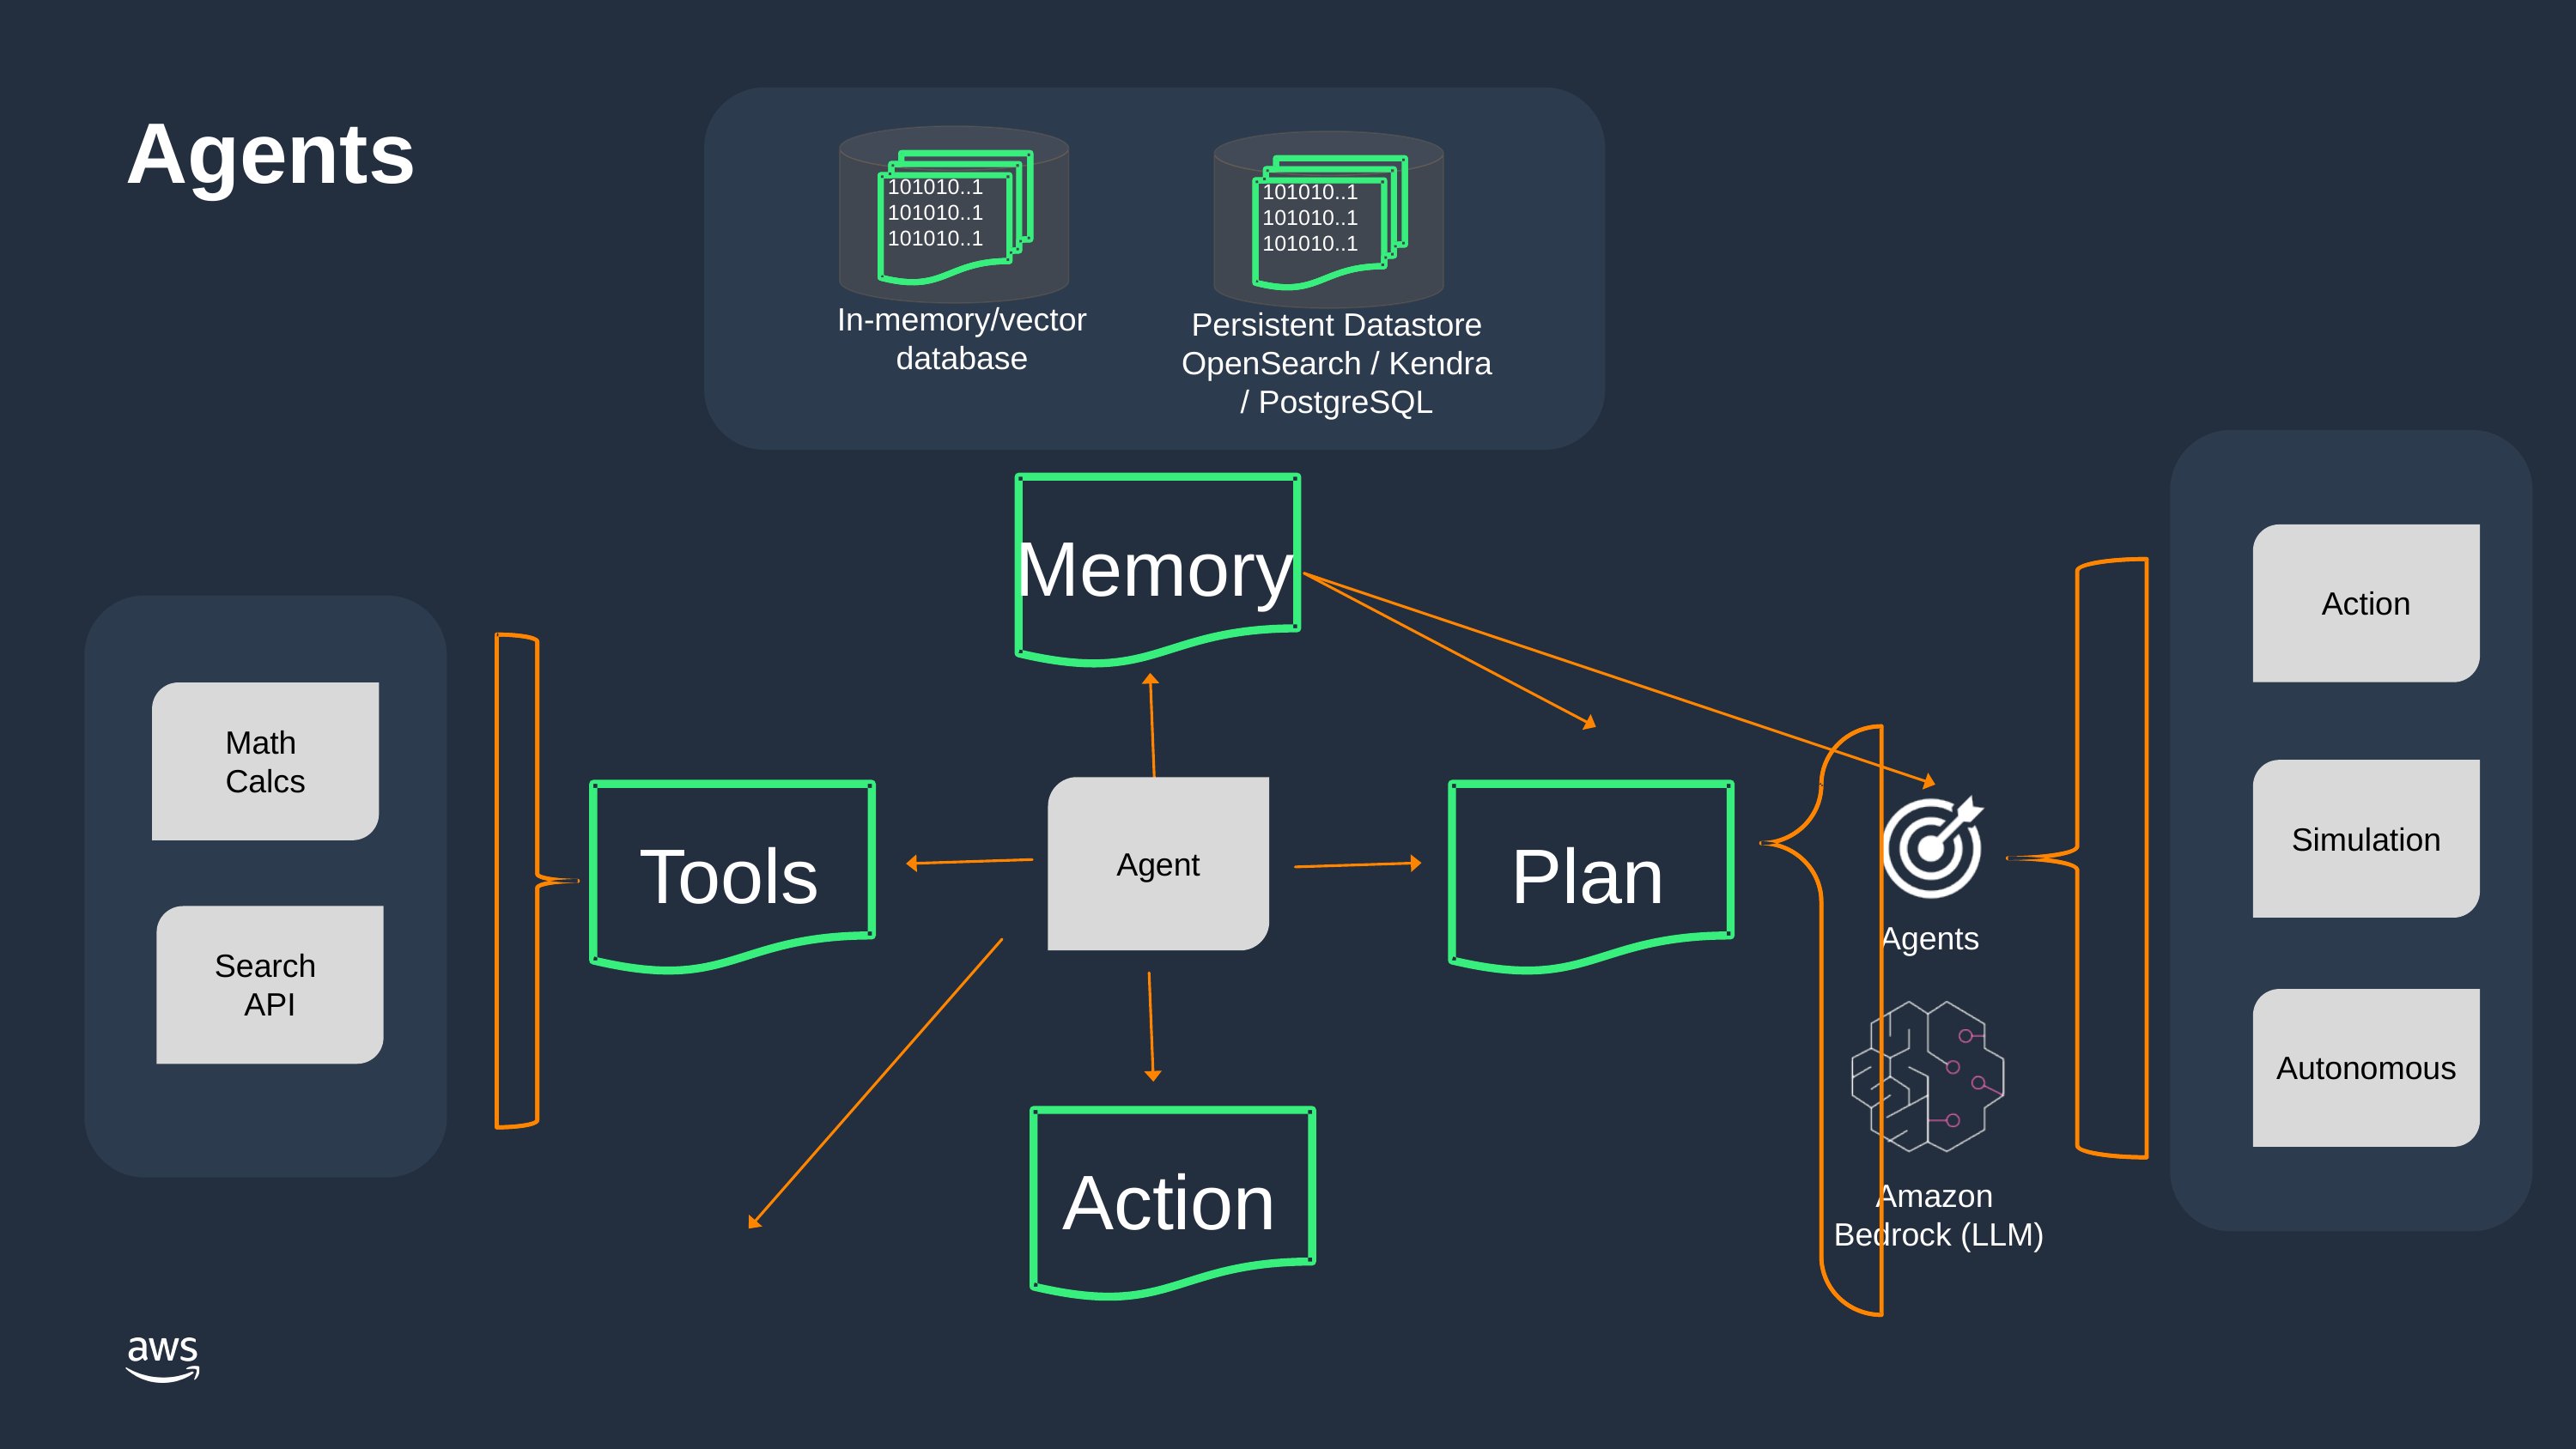

Agents

101010..1
101010..1
101010..1

101010..1
101010..1
101010..1

In-memory/vector database

Persistent Datastore
OpenSearch / Kendra / PostgreSQL

Memory

Action

Math
Calcs

Simulation

Agent

Tools

Plan

Search
API

Agents

Autonomous

Action

Amazon
Bedrock (LLM)